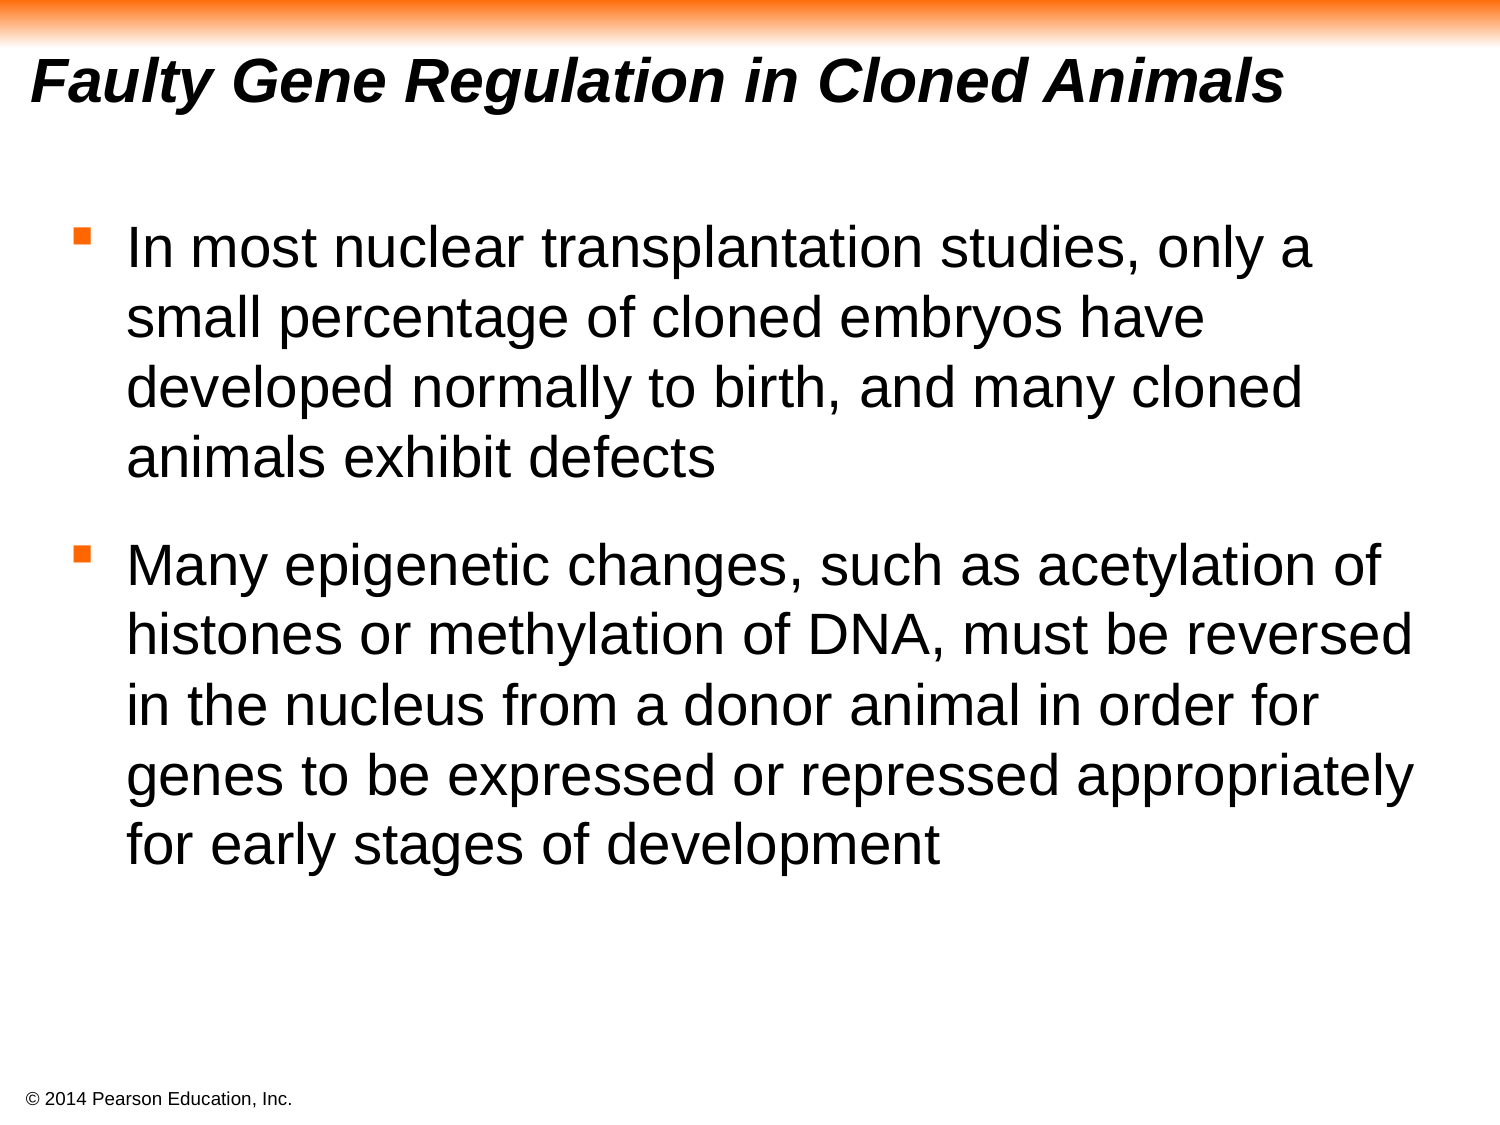

# Faulty Gene Regulation in Cloned Animals
In most nuclear transplantation studies, only a small percentage of cloned embryos have developed normally to birth, and many cloned animals exhibit defects
Many epigenetic changes, such as acetylation of histones or methylation of DNA, must be reversed in the nucleus from a donor animal in order for genes to be expressed or repressed appropriately for early stages of development